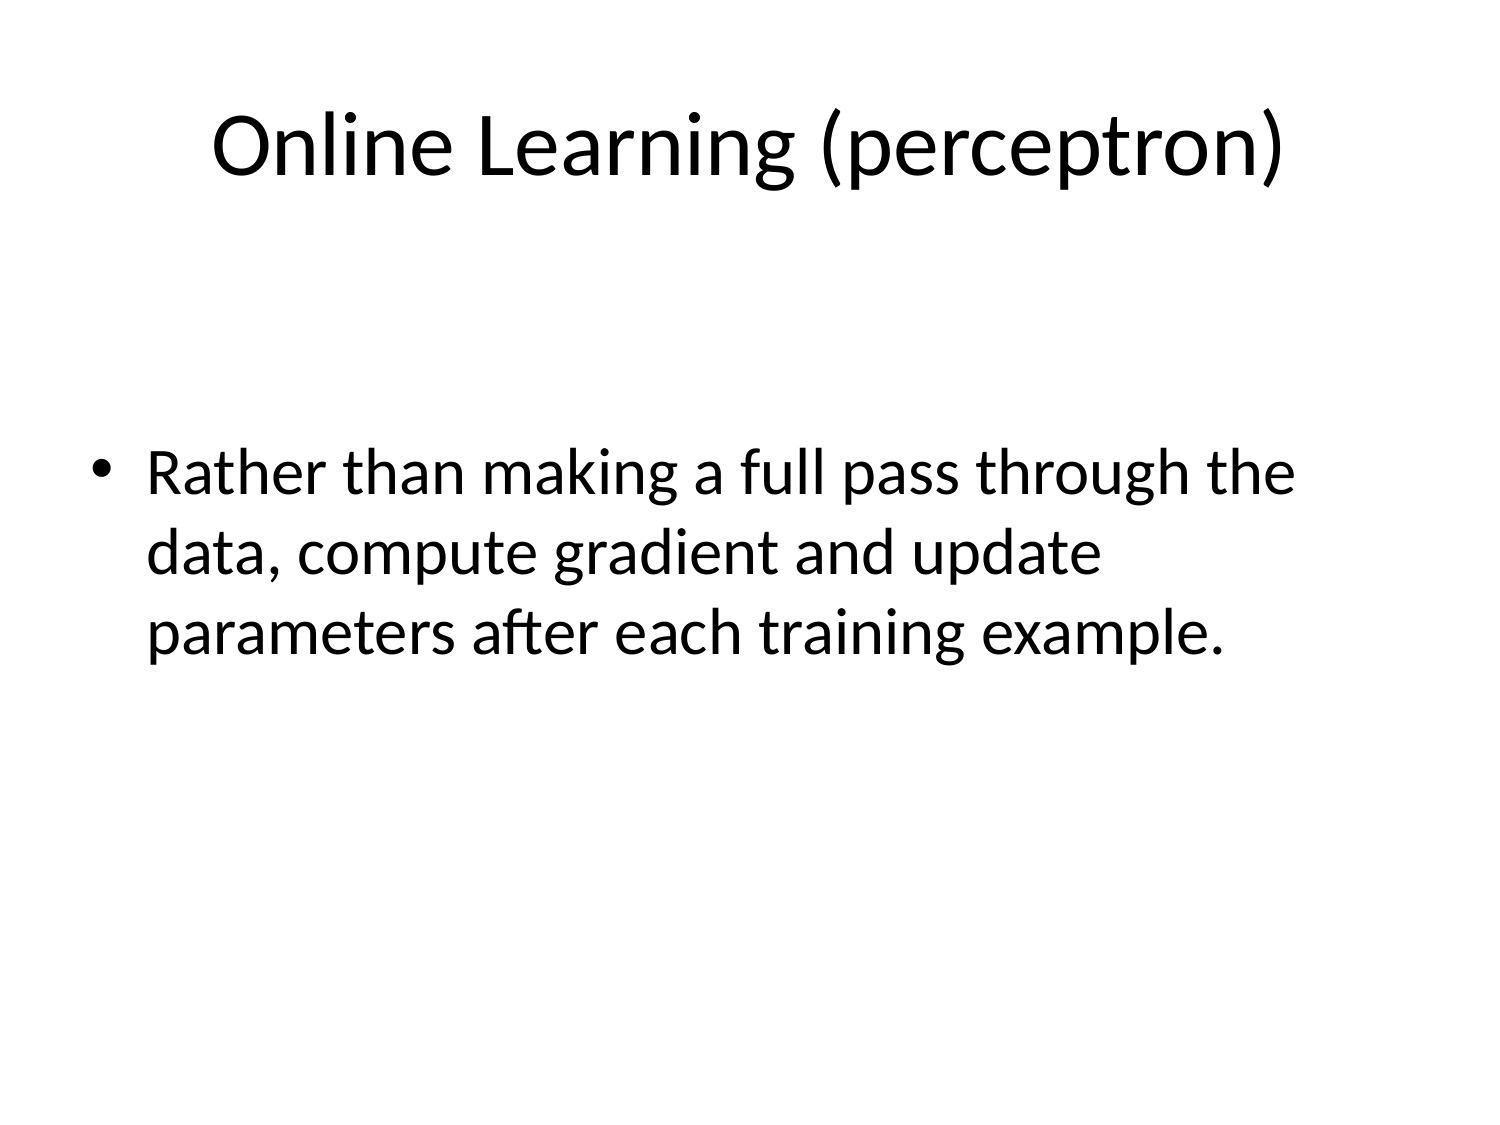

# Online Learning (perceptron)
Rather than making a full pass through the data, compute gradient and update parameters after each training example.